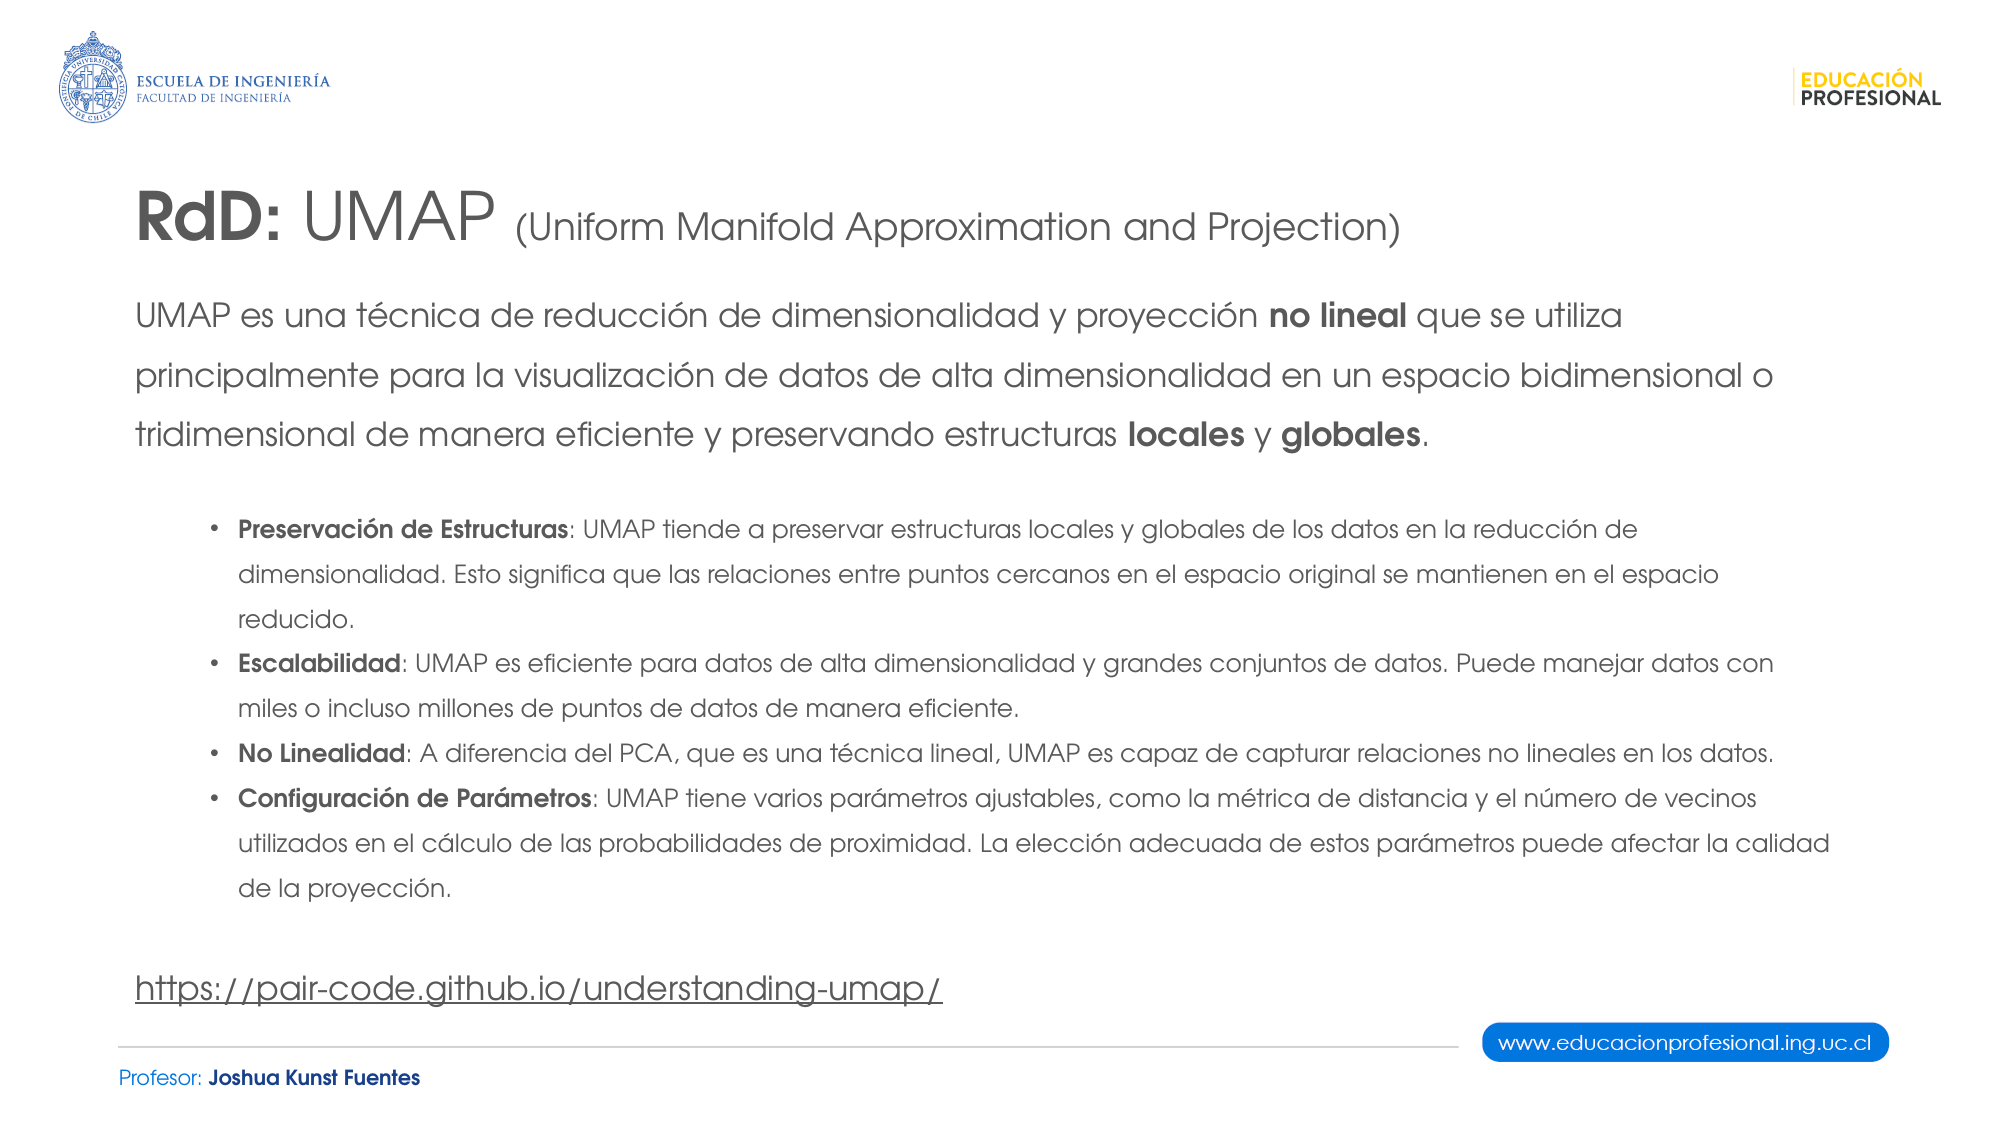

RdD: UMAP (Uniform Manifold Approximation and Projection)
UMAP es una técnica de reducción de dimensionalidad y proyección no lineal que se utiliza principalmente para la visualización de datos de alta dimensionalidad en un espacio bidimensional o tridimensional de manera eficiente y preservando estructuras locales y globales.

Preservación de Estructuras: UMAP tiende a preservar estructuras locales y globales de los datos en la reducción de dimensionalidad. Esto significa que las relaciones entre puntos cercanos en el espacio original se mantienen en el espacio reducido.
Escalabilidad: UMAP es eficiente para datos de alta dimensionalidad y grandes conjuntos de datos. Puede manejar datos con miles o incluso millones de puntos de datos de manera eficiente.
No Linealidad: A diferencia del PCA, que es una técnica lineal, UMAP es capaz de capturar relaciones no lineales en los datos.
Configuración de Parámetros: UMAP tiene varios parámetros ajustables, como la métrica de distancia y el número de vecinos utilizados en el cálculo de las probabilidades de proximidad. La elección adecuada de estos parámetros puede afectar la calidad de la proyección.

https://pair-code.github.io/understanding-umap/